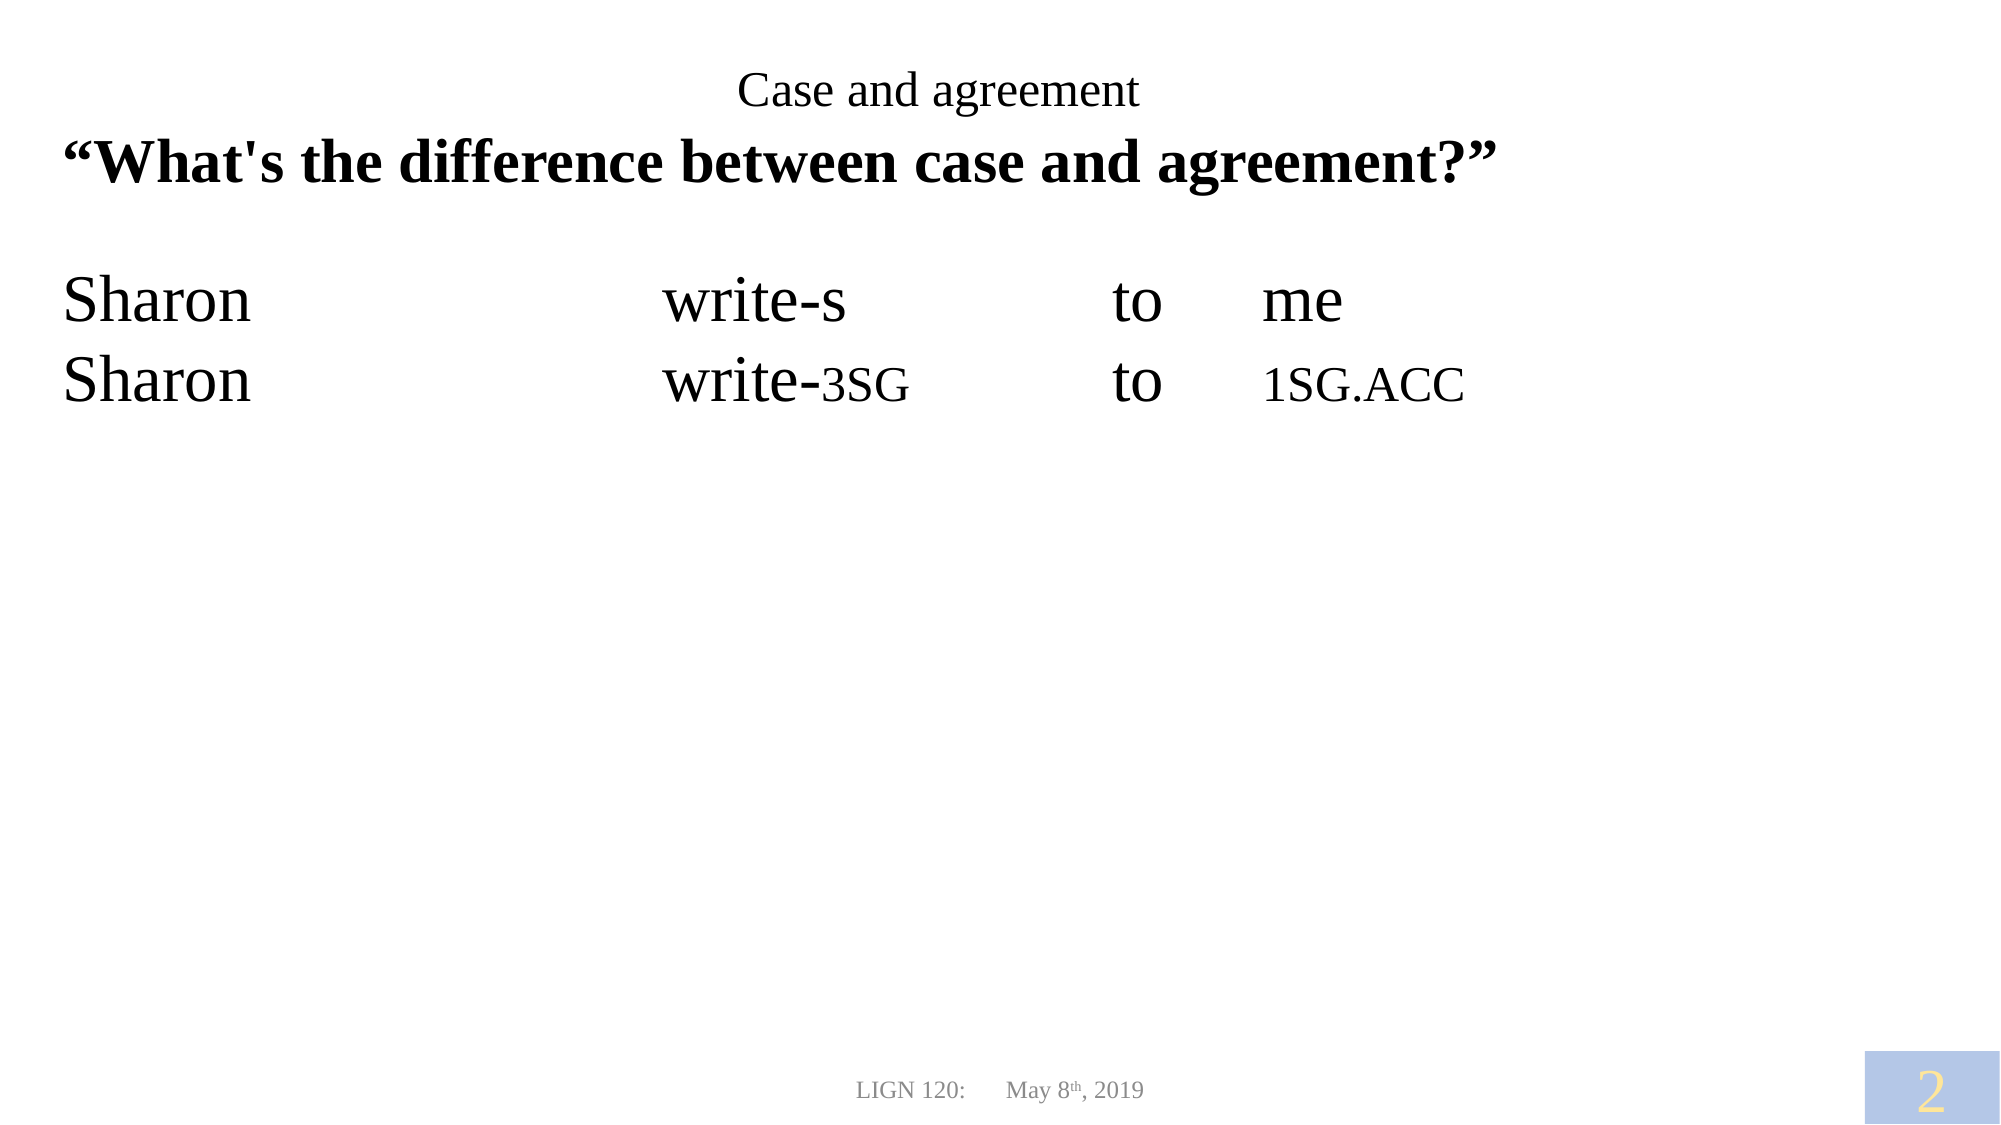

Case and agreement
“What's the difference between case and agreement?”

Sharon			write-s		to	me
Sharon			write-3SG		to	1SG.ACC

2
LIGN 120:	May 8th, 2019